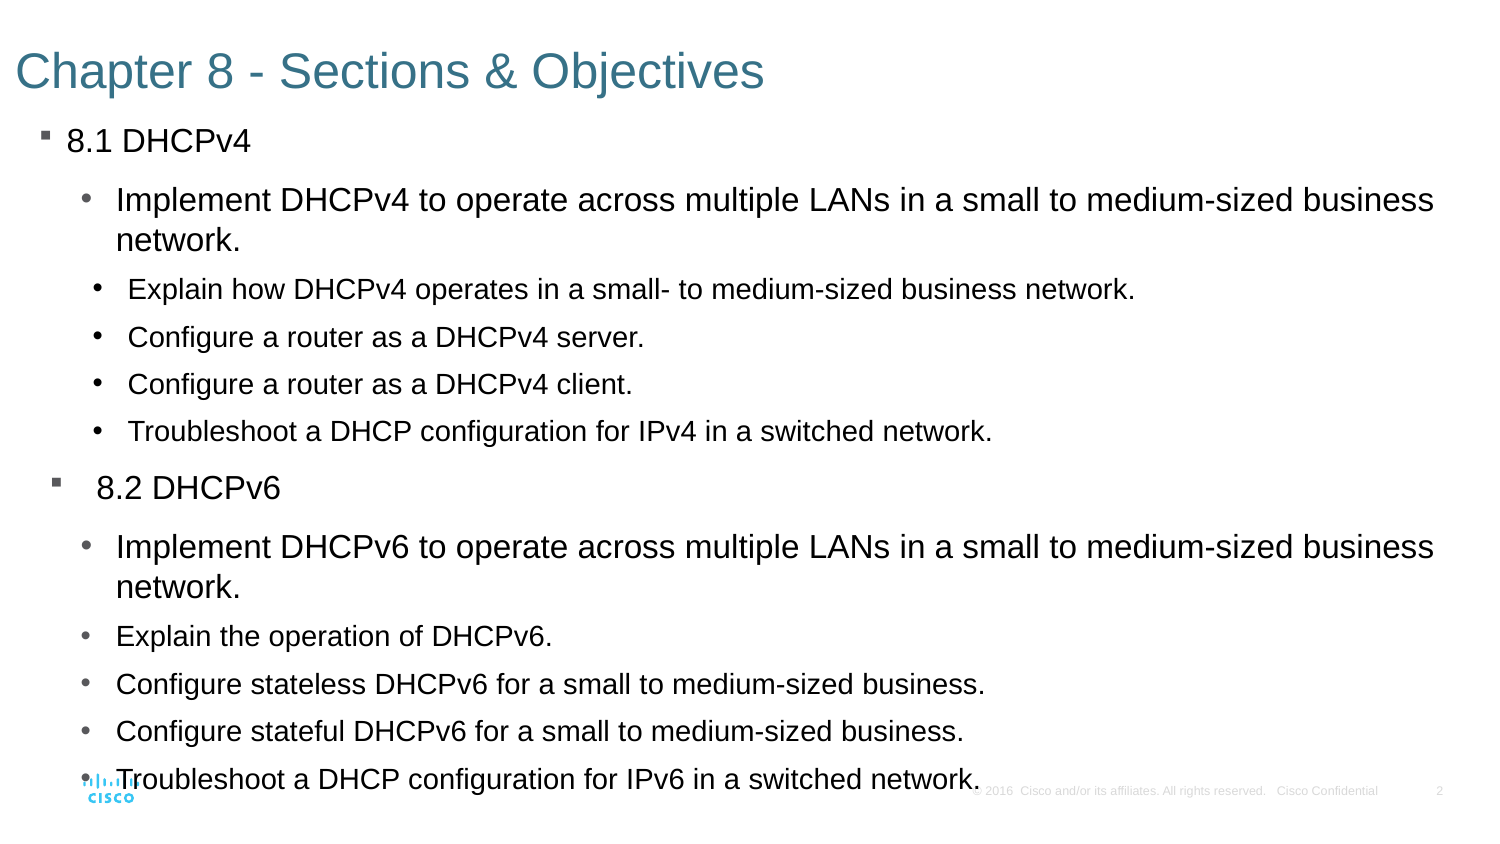

# Chapter 8 - Sections & Objectives
8.1 DHCPv4
Implement DHCPv4 to operate across multiple LANs in a small to medium-sized business network.
Explain how DHCPv4 operates in a small- to medium-sized business network.
Configure a router as a DHCPv4 server.
Configure a router as a DHCPv4 client.
Troubleshoot a DHCP configuration for IPv4 in a switched network.
8.2 DHCPv6
Implement DHCPv6 to operate across multiple LANs in a small to medium-sized business network.
Explain the operation of DHCPv6.
Configure stateless DHCPv6 for a small to medium-sized business.
Configure stateful DHCPv6 for a small to medium-sized business.
Troubleshoot a DHCP configuration for IPv6 in a switched network.